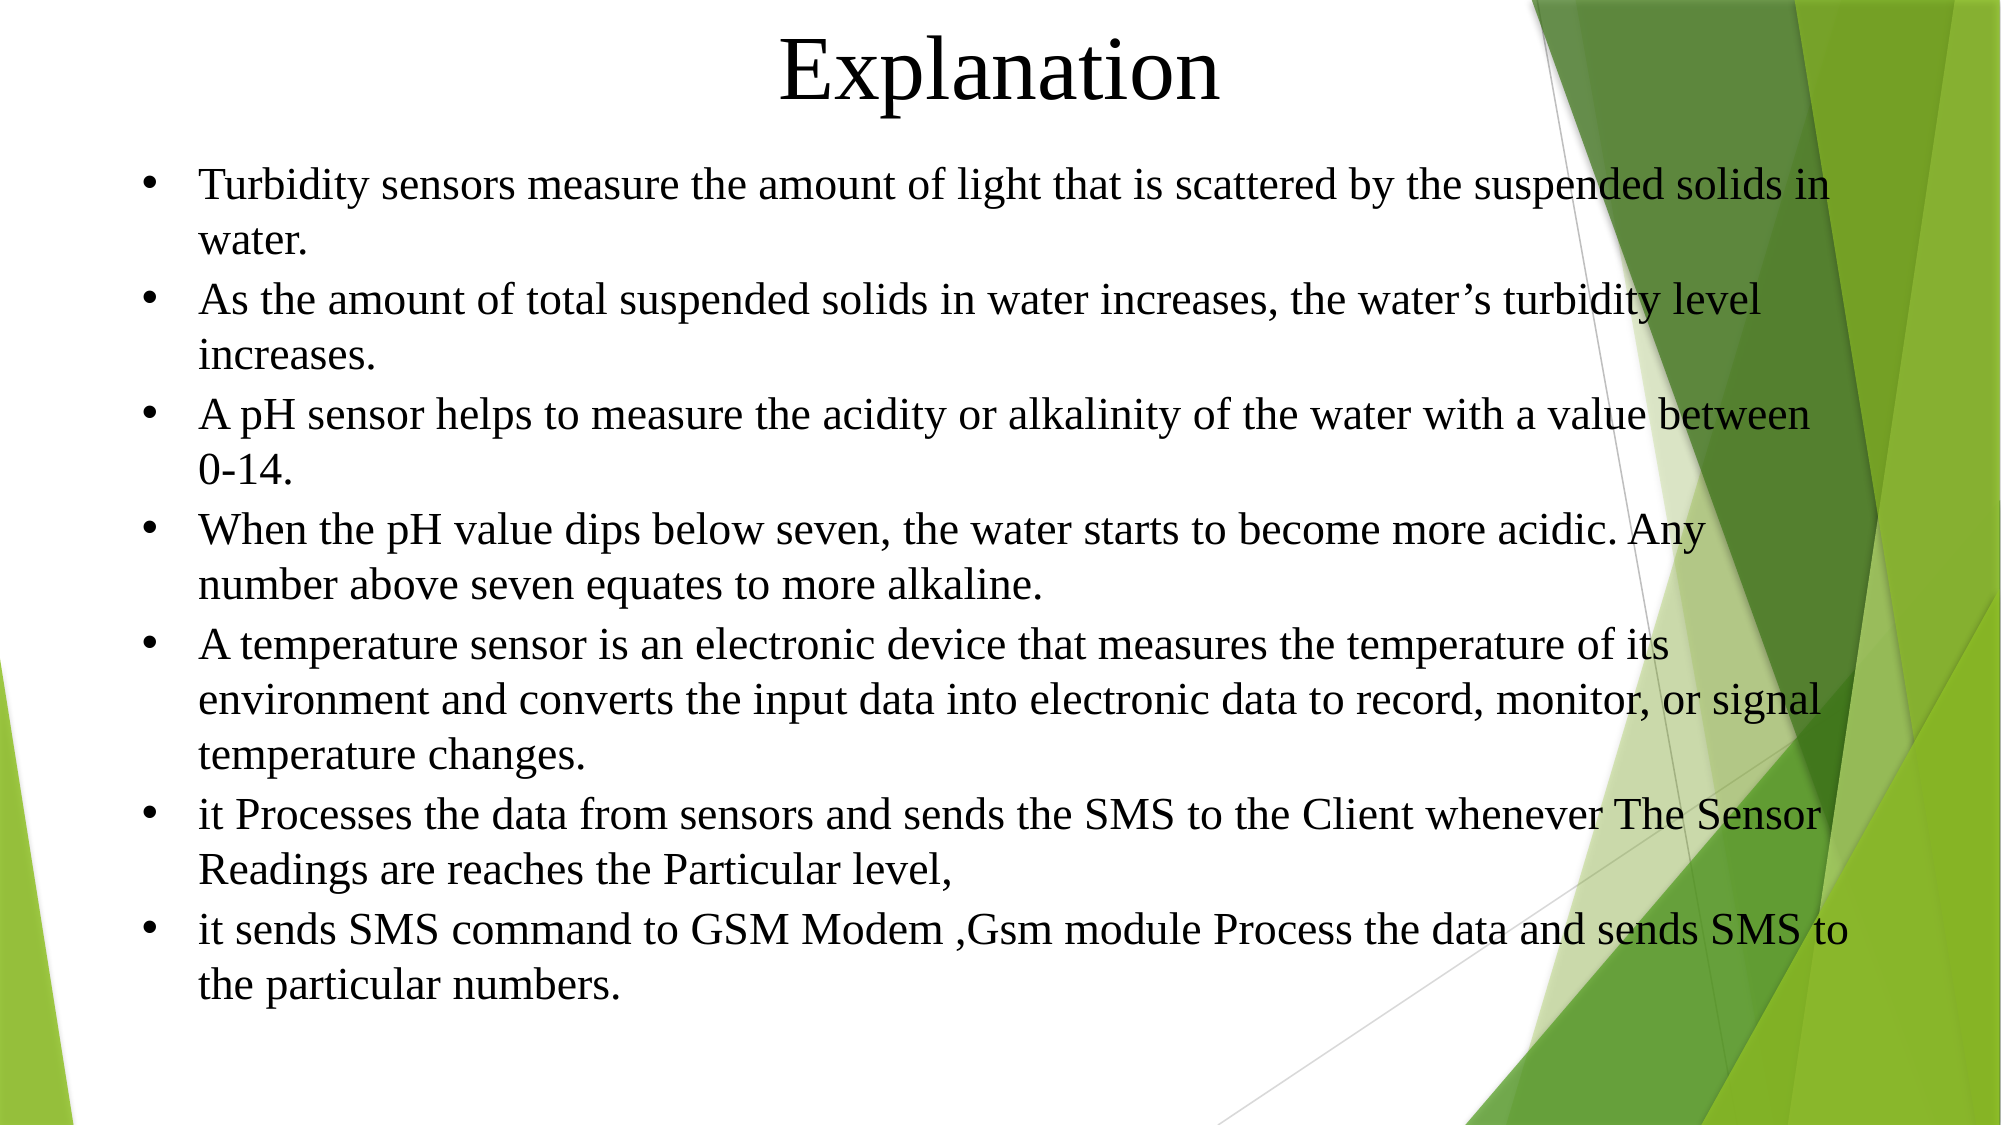

# Explanation
Turbidity sensors measure the amount of light that is scattered by the suspended solids in water.
As the amount of total suspended solids in water increases, the water’s turbidity level increases.
A pH sensor helps to measure the acidity or alkalinity of the water with a value between 0-14.
When the pH value dips below seven, the water starts to become more acidic. Any number above seven equates to more alkaline.
A temperature sensor is an electronic device that measures the temperature of its environment and converts the input data into electronic data to record, monitor, or signal temperature changes.
it Processes the data from sensors and sends the SMS to the Client whenever The Sensor Readings are reaches the Particular level,
it sends SMS command to GSM Modem ,Gsm module Process the data and sends SMS to the particular numbers.